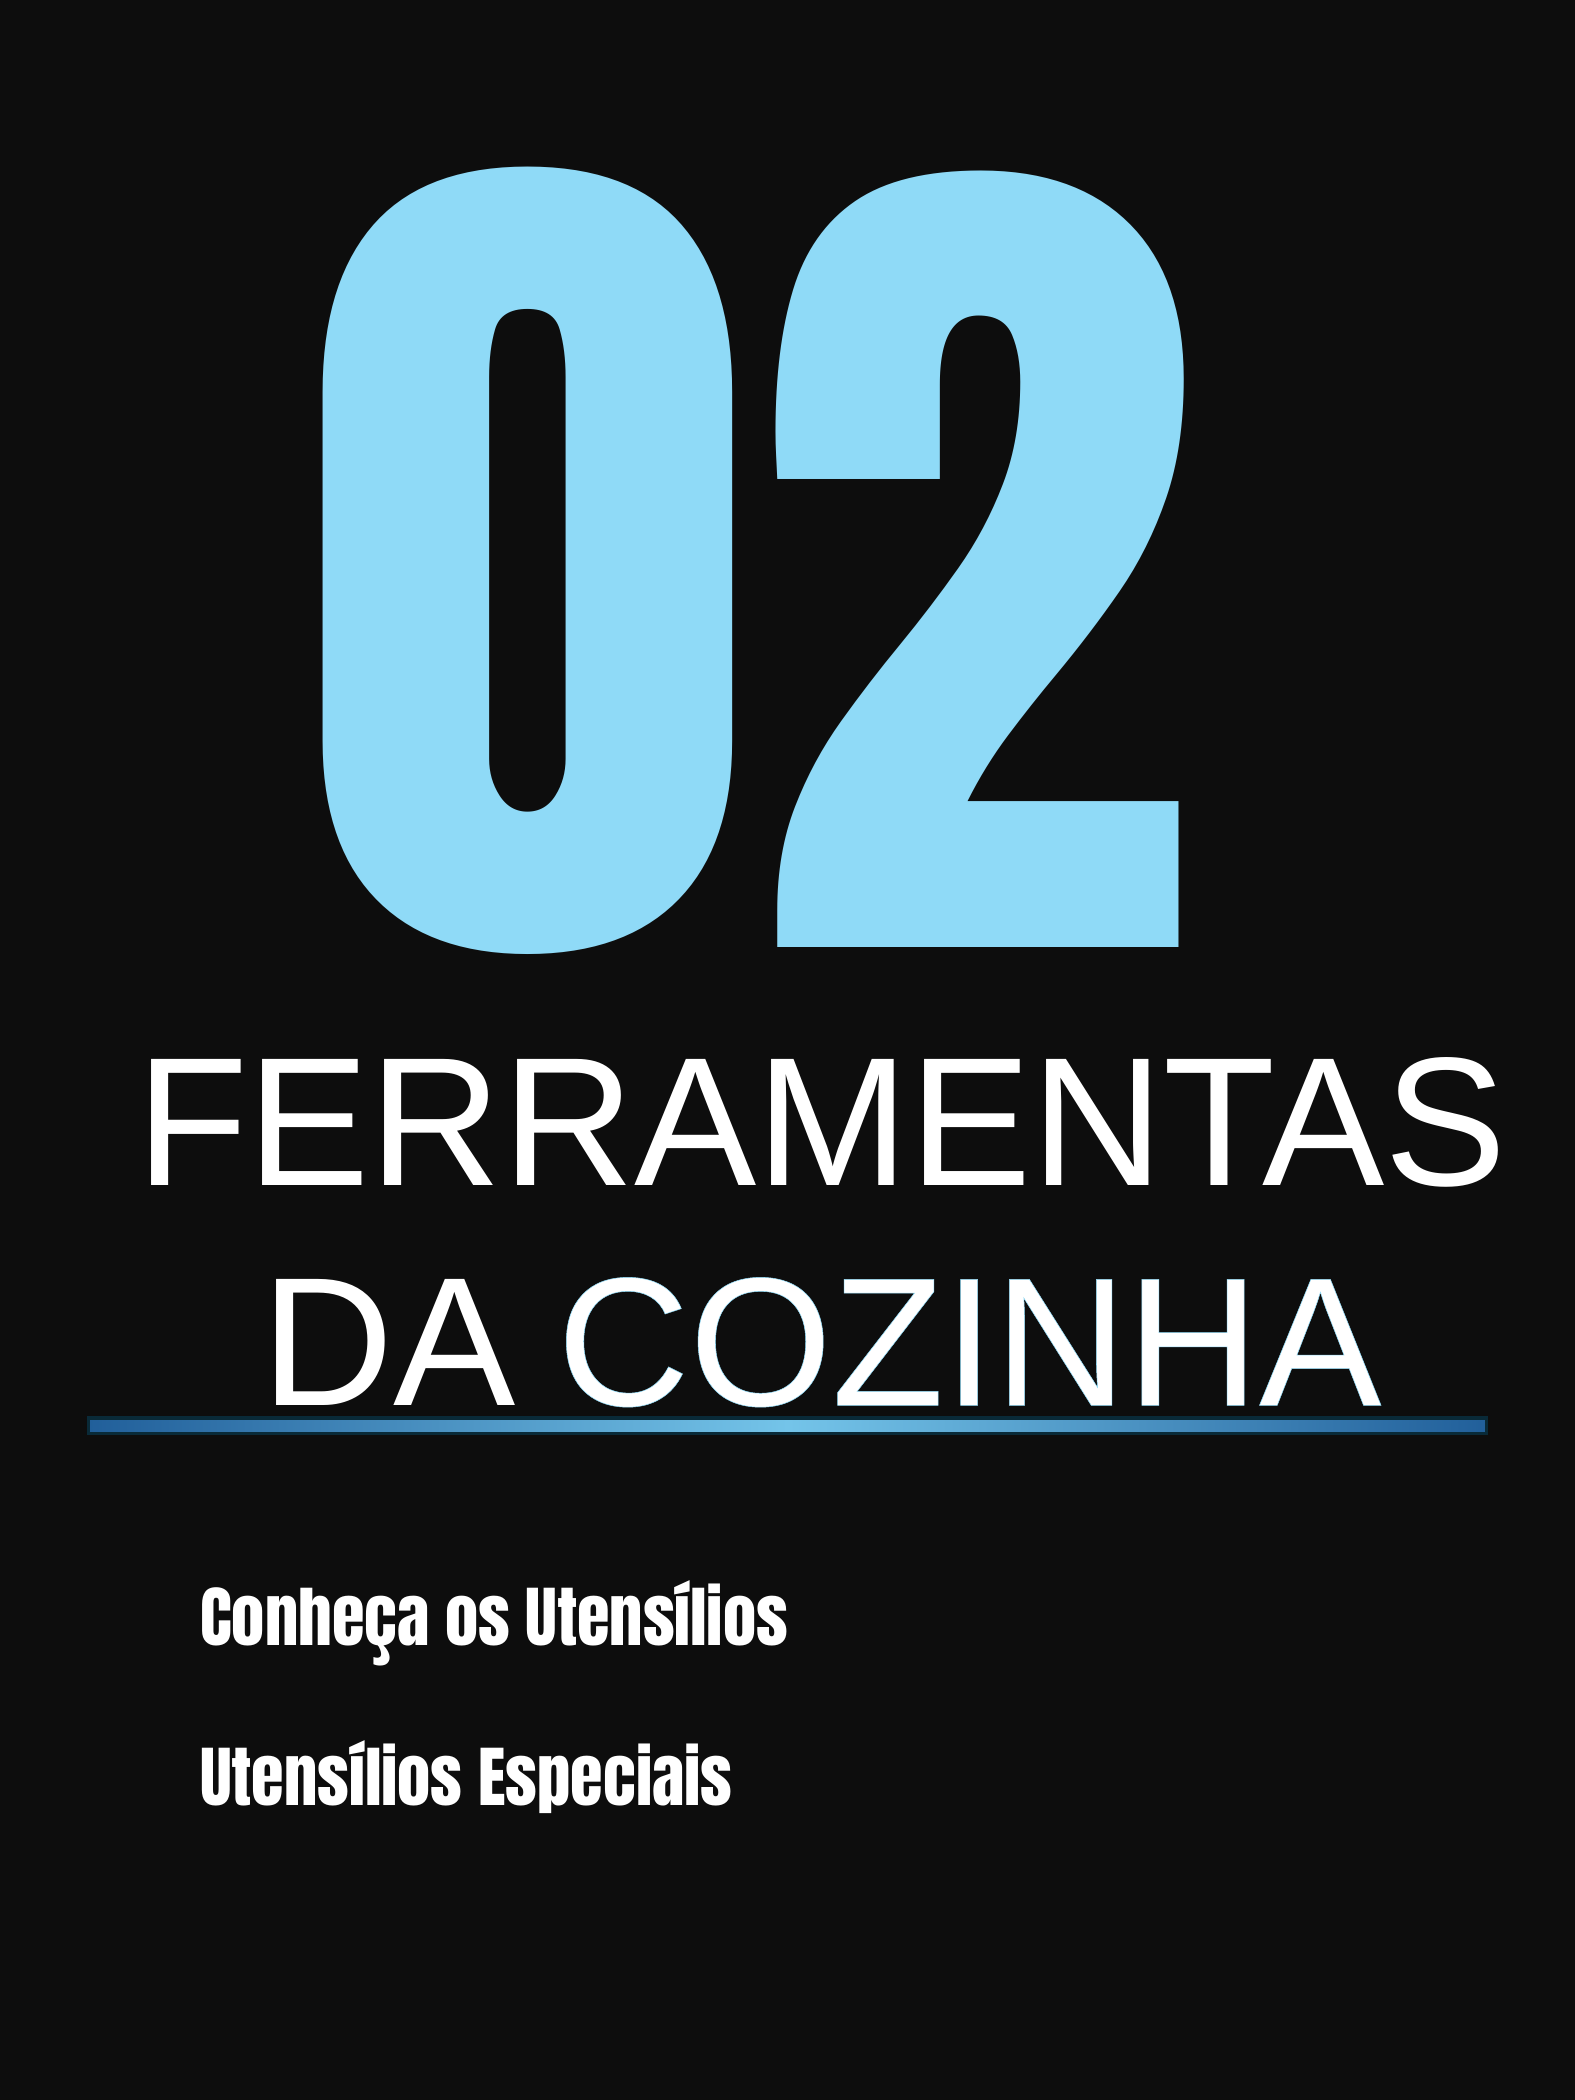

02

FERRAMENTAS DA COZINHA

Conheça os Utensílios

Utensílios Especiais
DESBRVANDO A COZINHA
6